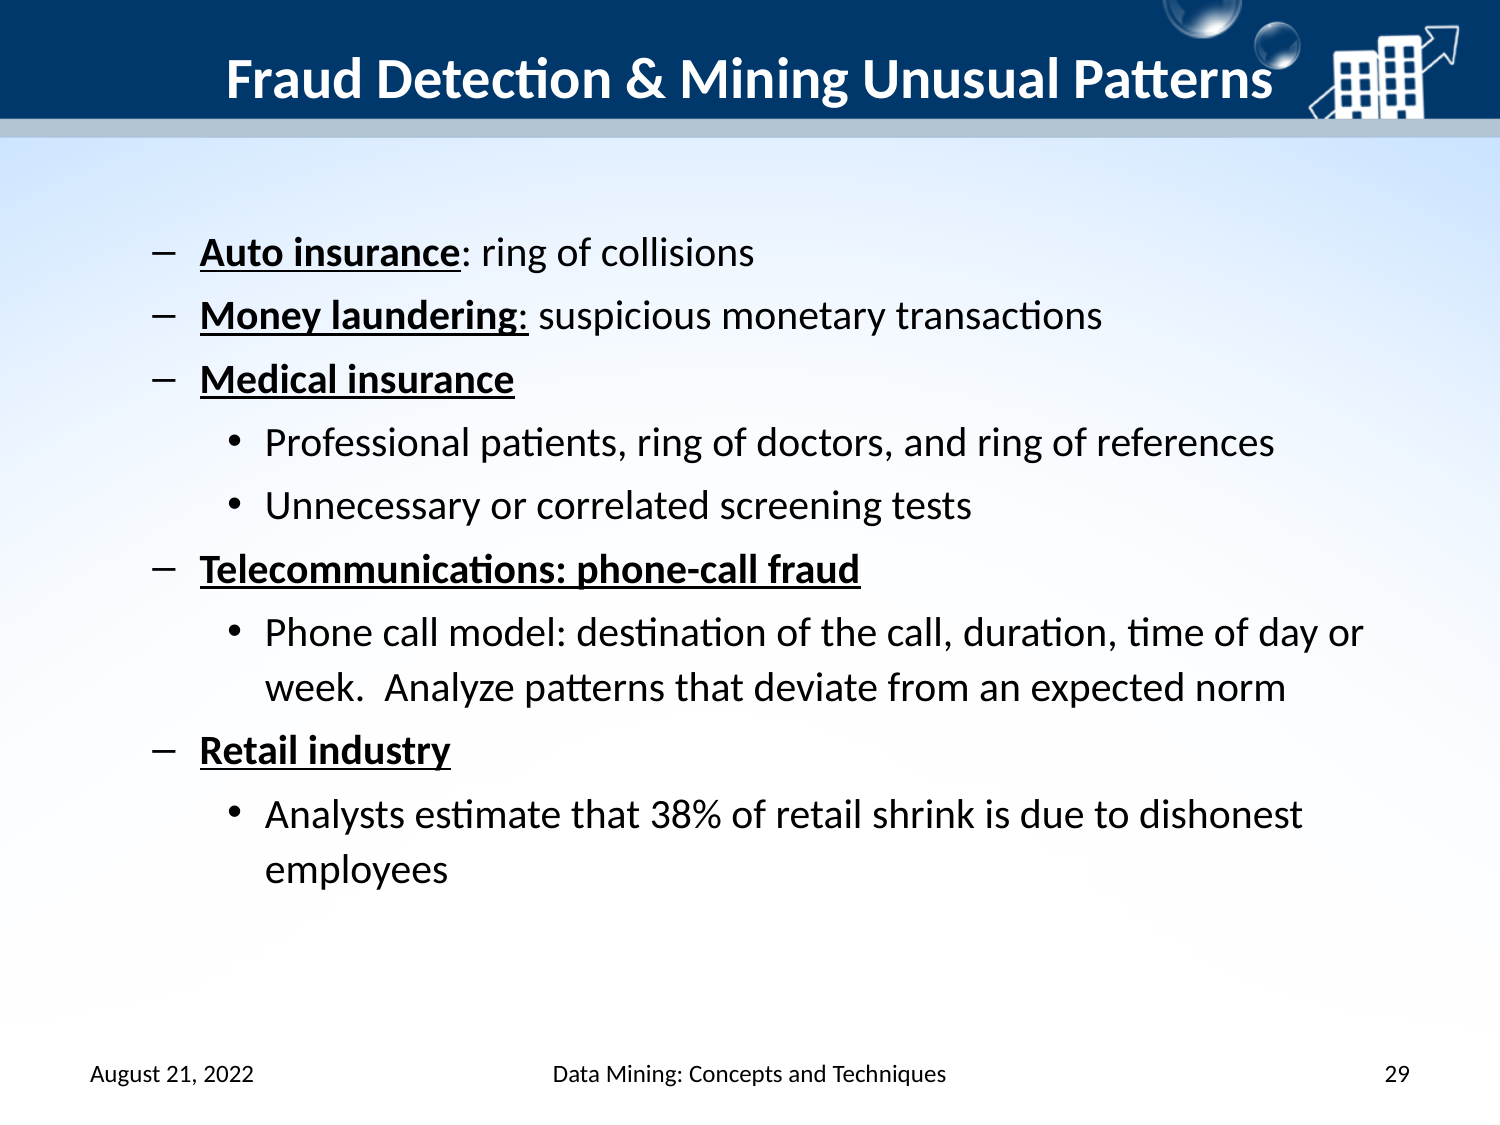

# Fraud Detection & Mining Unusual Patterns
Auto insurance: ring of collisions
Money laundering: suspicious monetary transactions
Medical insurance
Professional patients, ring of doctors, and ring of references
Unnecessary or correlated screening tests
Telecommunications: phone-call fraud
Phone call model: destination of the call, duration, time of day or week.  Analyze patterns that deviate from an expected norm
Retail industry
Analysts estimate that 38% of retail shrink is due to dishonest employees
August 21, 2022
Data Mining: Concepts and Techniques
29